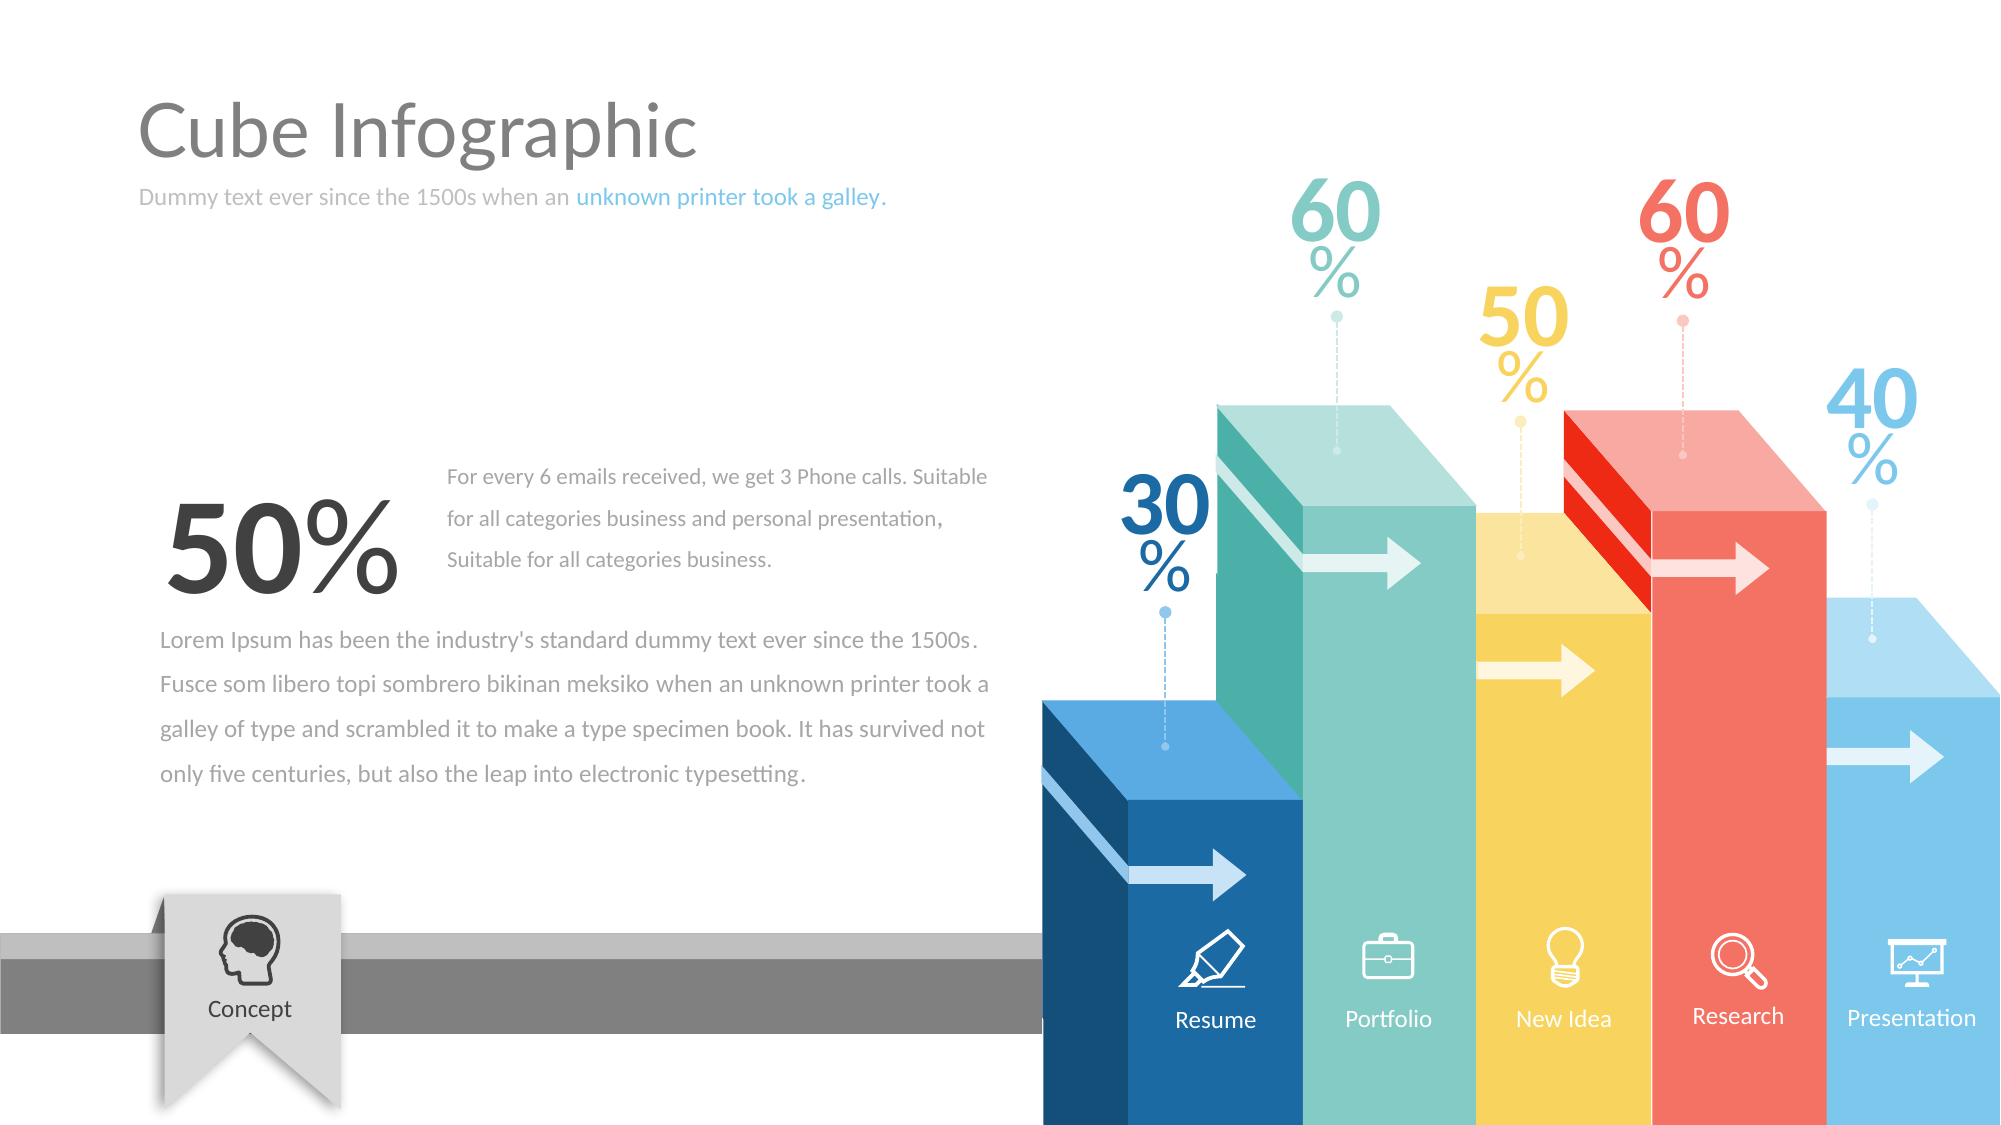

Cube Infographic
Dummy text ever since the 1500s when an unknown printer took a galley.
60
%
60
%
50
%
50%
40
%

For every 6 emails received, we get 3 Phone calls. Suitable for all categories business and personal presentation, Suitable for all categories business.

30
%

Lorem Ipsum has been the industry's standard dummy text ever since the 1500s. Fusce som libero topi sombrero bikinan meksiko when an unknown printer took a galley of type and scrambled it to make a type specimen book. It has survived not only five centuries, but also the leap into electronic typesetting.

Concept
Research
Presentation
New Idea
Portfolio
Resume
41
PAGE 41